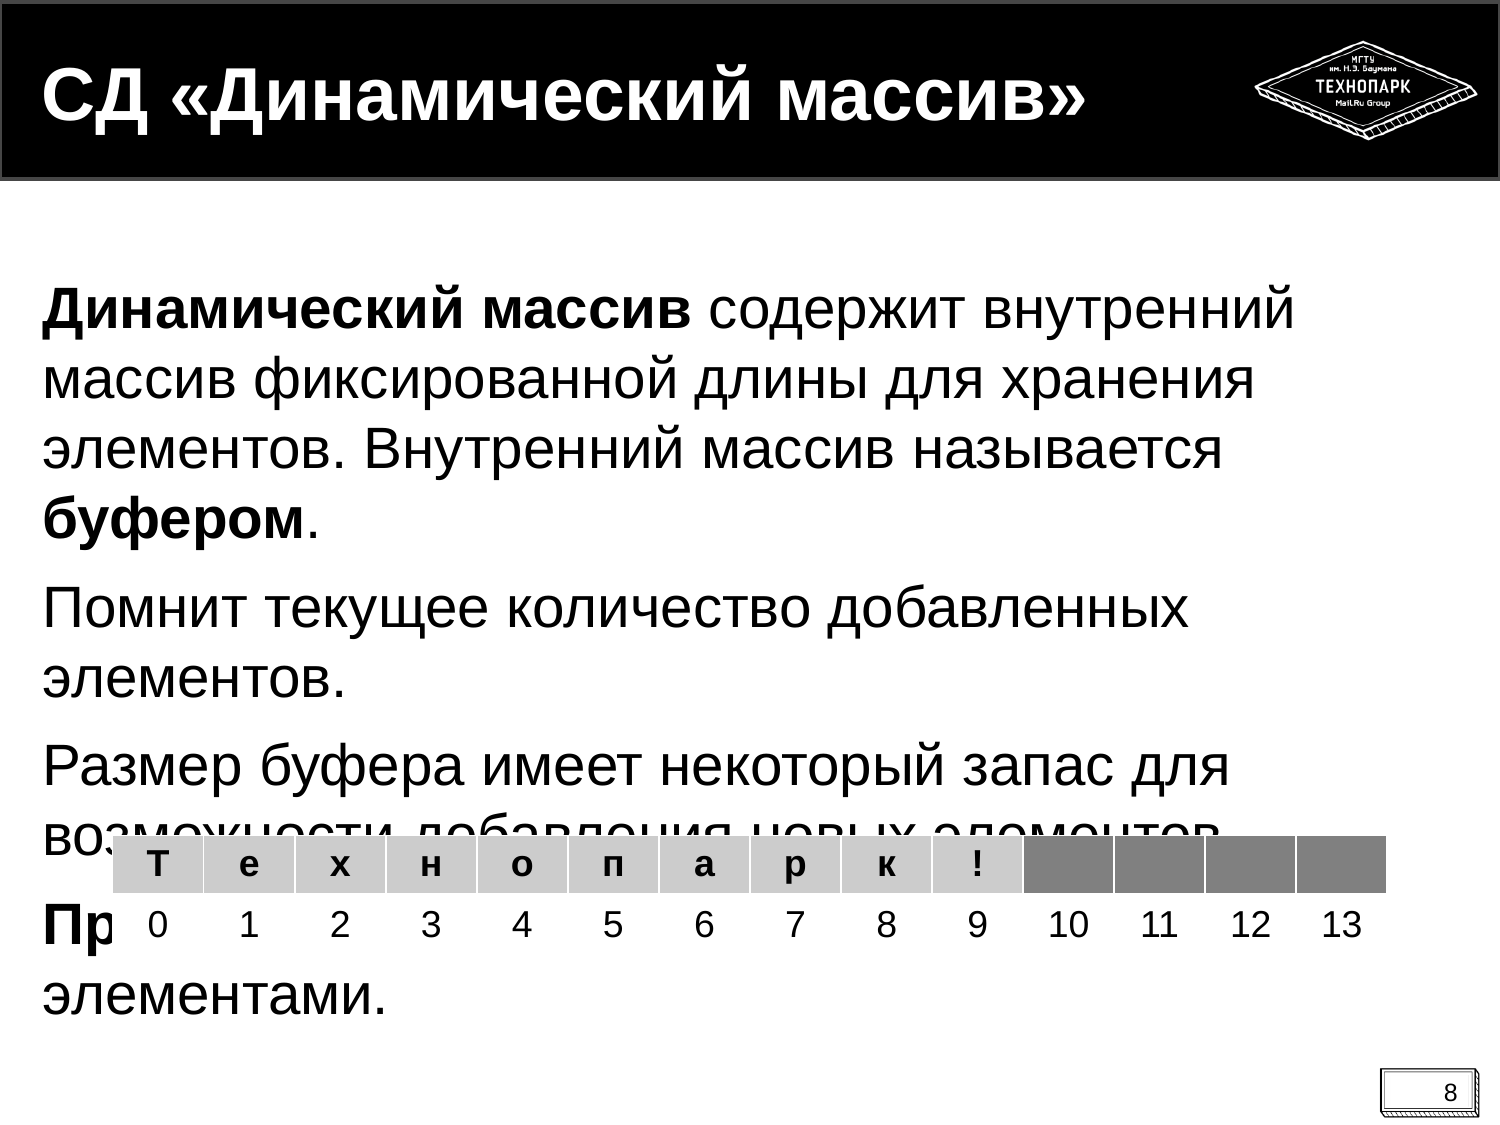

# СД «Динамический массив»
Динамический массив содержит внутренний массив фиксированной длины для хранения элементов. Внутренний массив называется буфером.
Помнит текущее количество добавленных элементов.
Размер буфера имеет некоторый запас для возможности добавления новых элементов.
Пример. Буфер размера 14 заполнен 10 элементами.
| Т | е | х | н | о | п | а | р | к | ! |  |  |  |  |
| --- | --- | --- | --- | --- | --- | --- | --- | --- | --- | --- | --- | --- | --- |
| 0 | 1 | 2 | 3 | 4 | 5 | 6 | 7 | 8 | 9 | 10 | 11 | 12 | 13 |
8